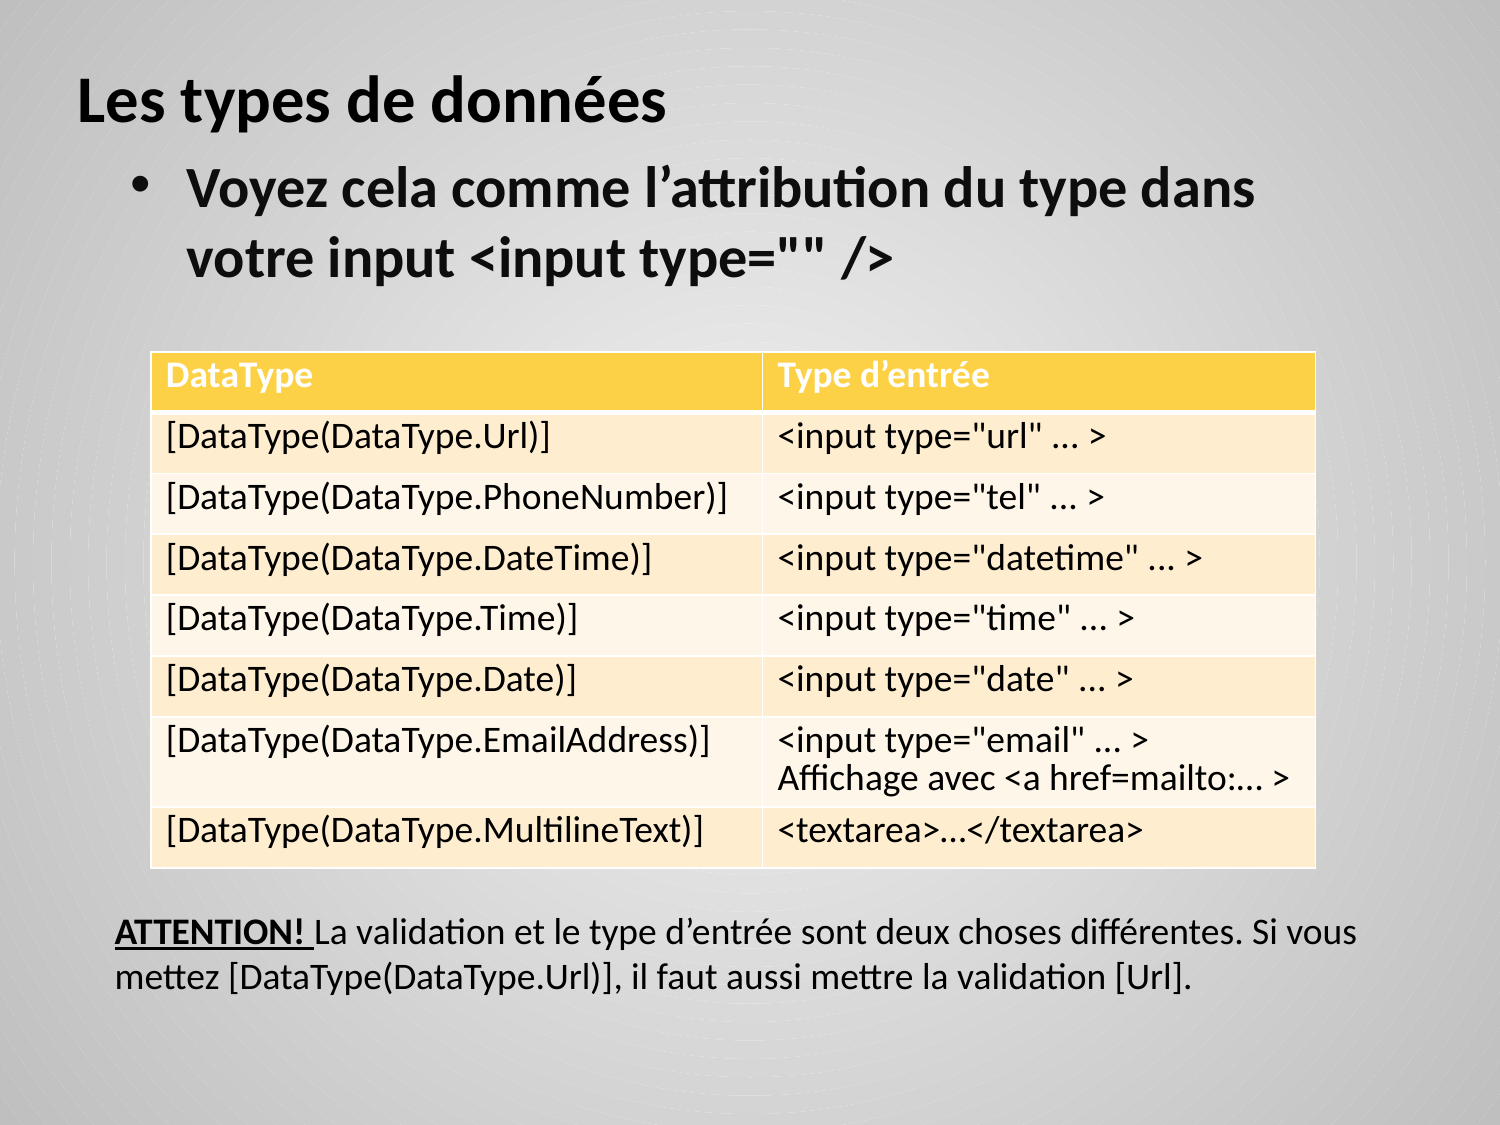

# Les types de données
Voyez cela comme l’attribution du type dans votre input <input type="" />

| DataType | Type d’entrée |
| --- | --- |
| [DataType(DataType.Url)] | <input type="url" ... > |
| [DataType(DataType.PhoneNumber)] | <input type="tel" ... > |
| [DataType(DataType.DateTime)] | <input type="datetime" ... > |
| [DataType(DataType.Time)] | <input type="time" ... > |
| [DataType(DataType.Date)] | <input type="date" ... > |
| [DataType(DataType.EmailAddress)] | <input type="email" ... > Affichage avec <a href=mailto:… > |
| [DataType(DataType.MultilineText)] | <textarea>…</textarea> |
ATTENTION! La validation et le type d’entrée sont deux choses différentes. Si vous mettez [DataType(DataType.Url)], il faut aussi mettre la validation [Url].